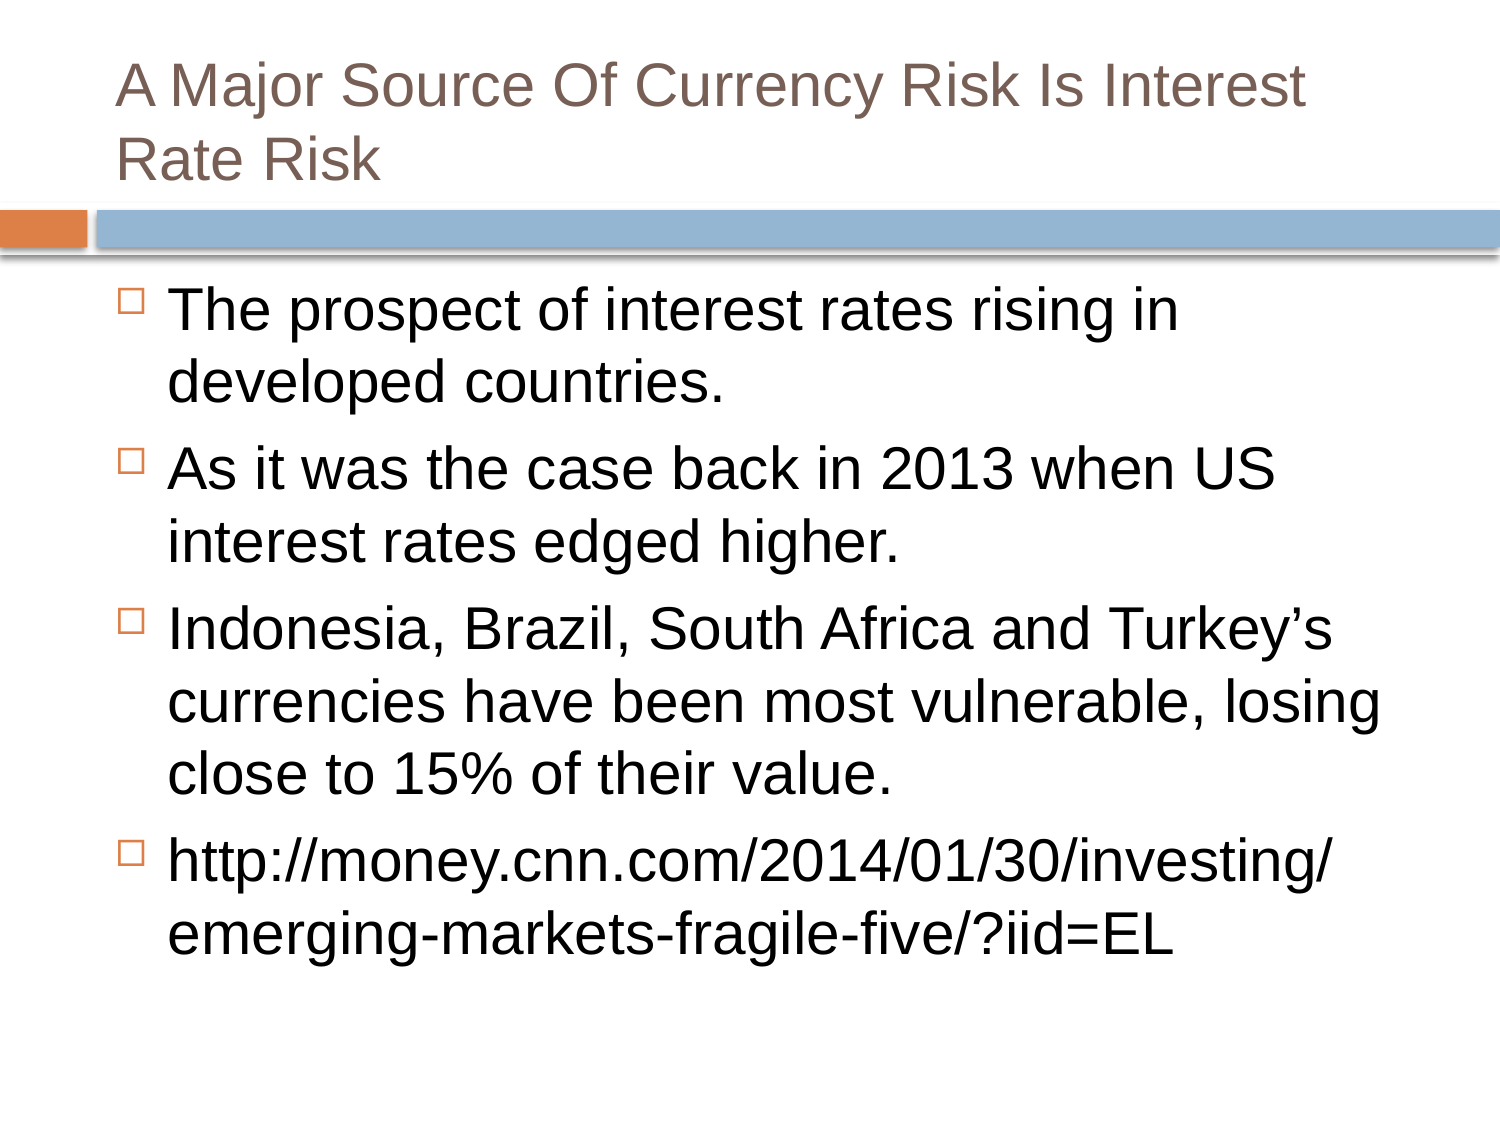

# A Major Source Of Currency Risk Is Interest Rate Risk
The prospect of interest rates rising in developed countries.
As it was the case back in 2013 when US interest rates edged higher.
Indonesia, Brazil, South Africa and Turkey’s currencies have been most vulnerable, losing close to 15% of their value.
http://money.cnn.com/2014/01/30/investing/emerging-markets-fragile-five/?iid=EL